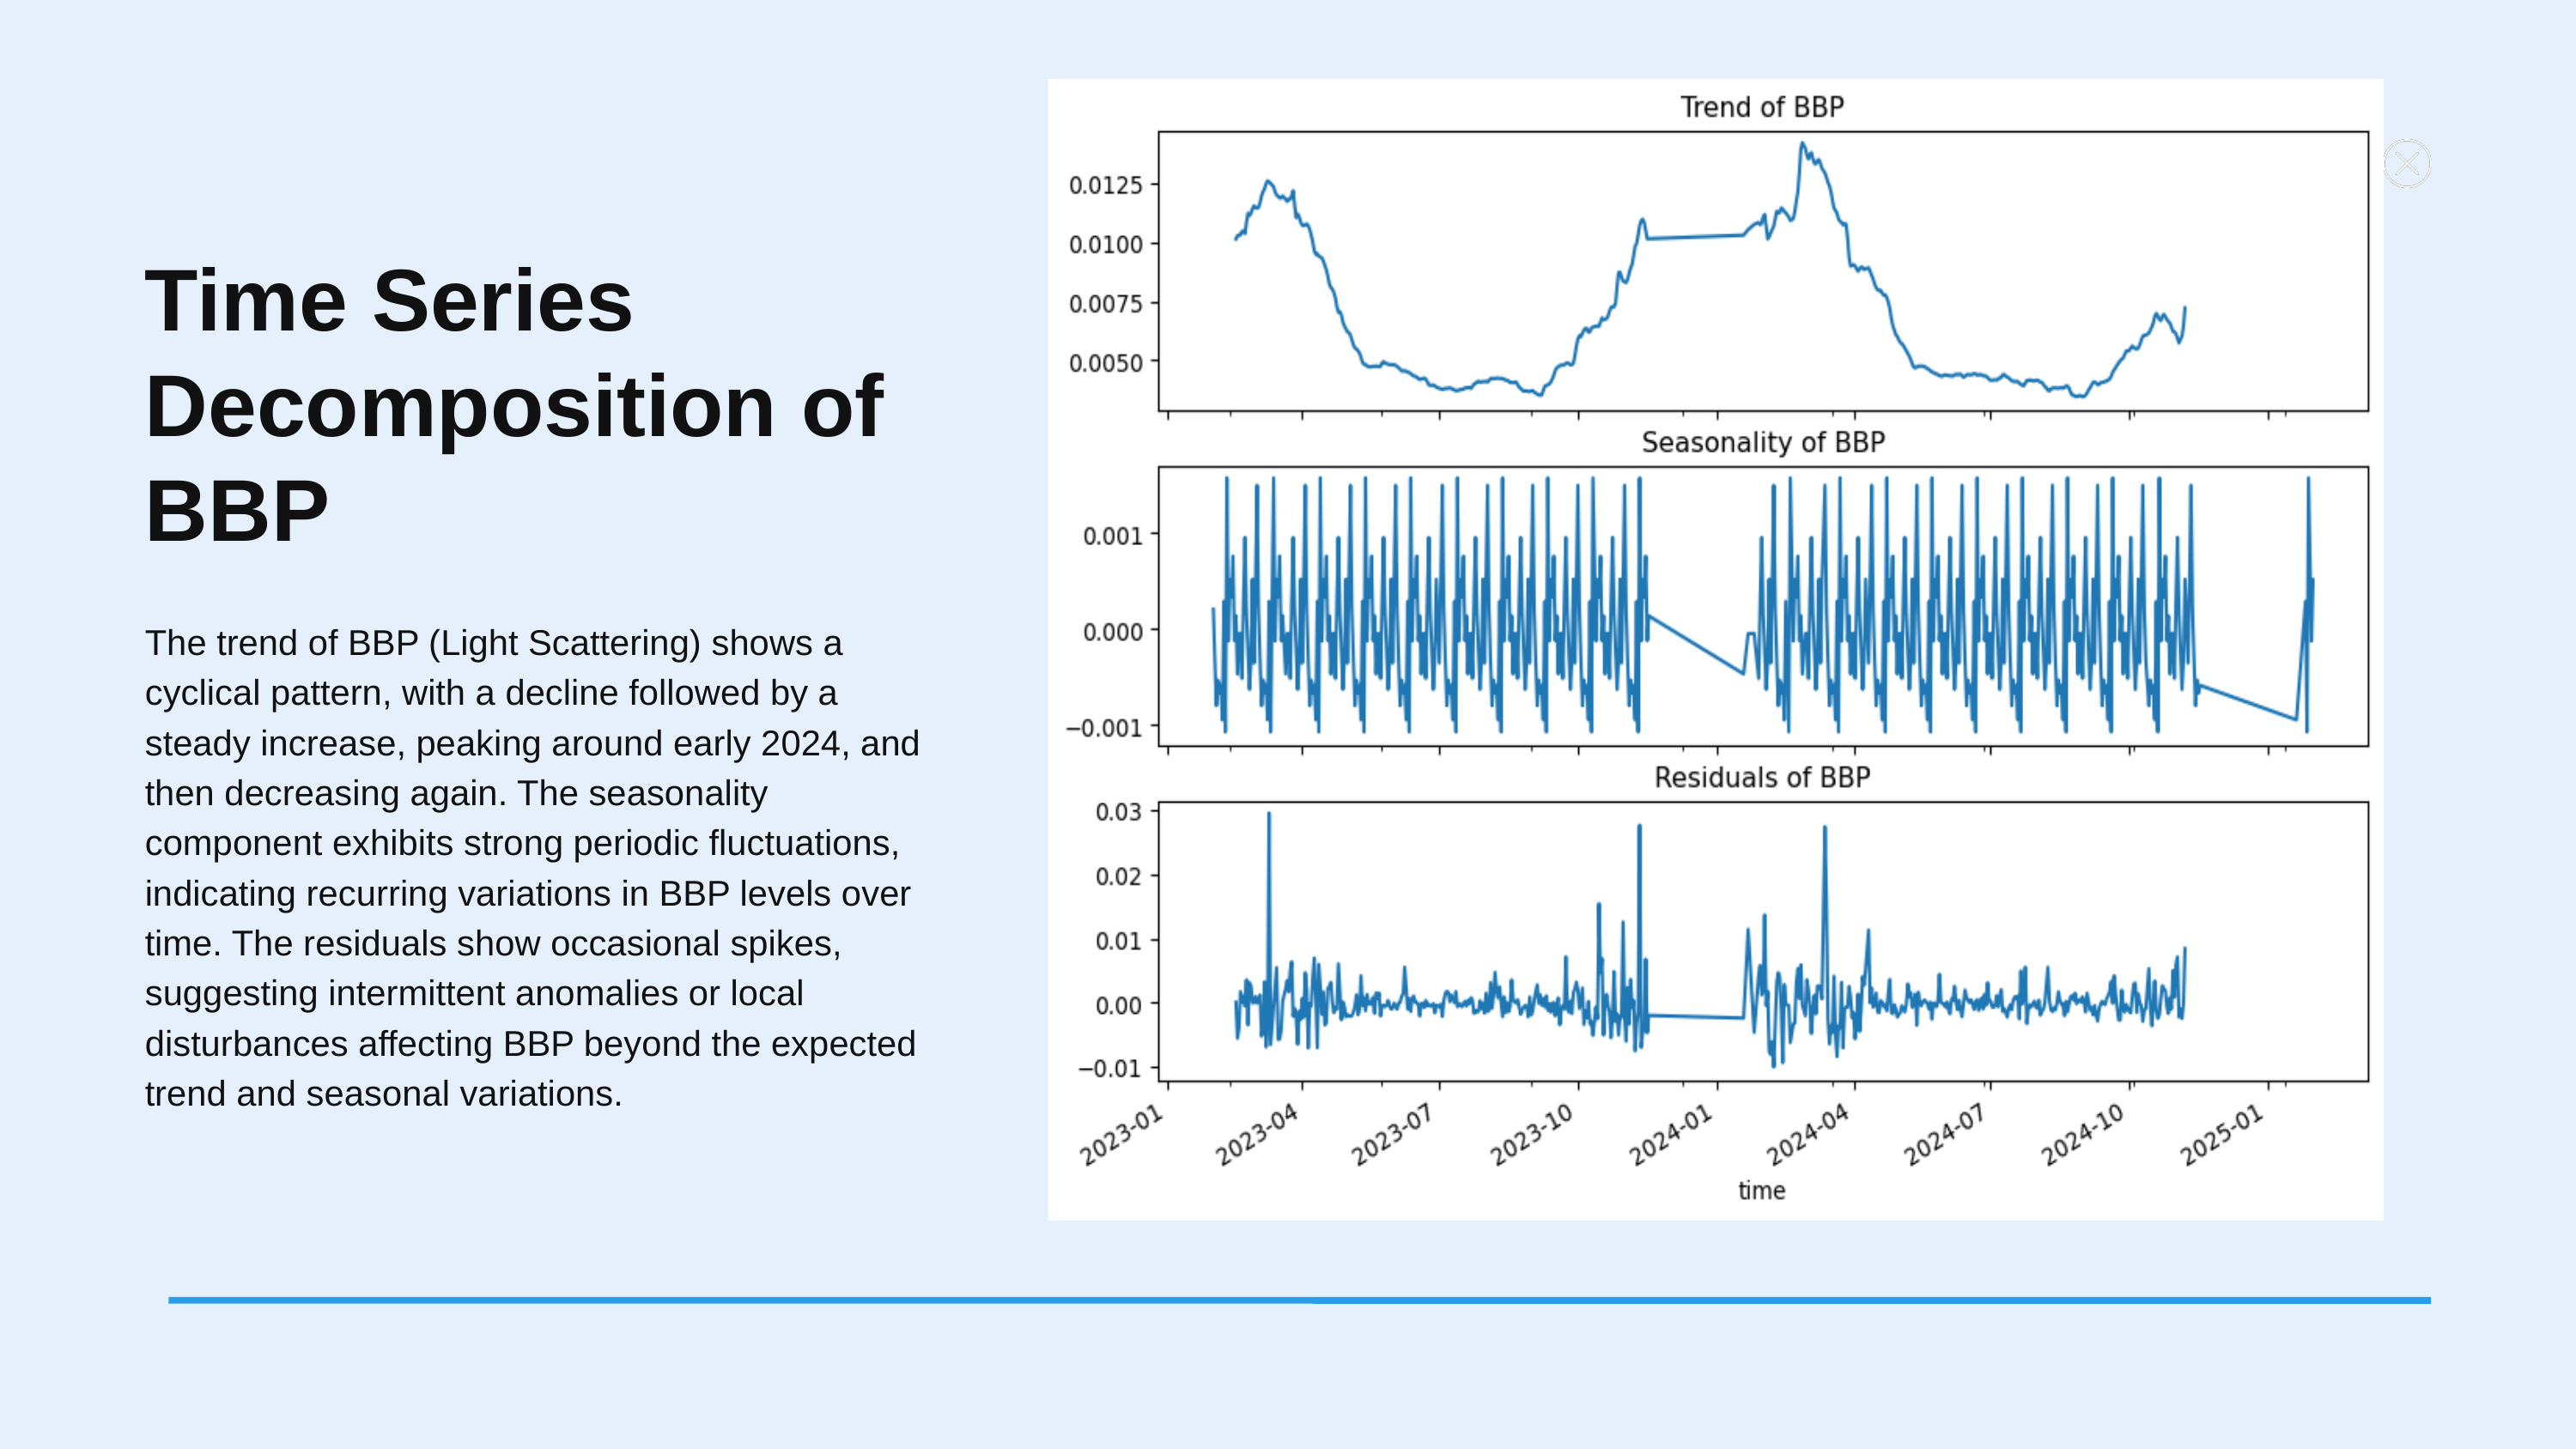

Time Series Decomposition of BBP
The trend of BBP (Light Scattering) shows a cyclical pattern, with a decline followed by a steady increase, peaking around early 2024, and then decreasing again. The seasonality component exhibits strong periodic fluctuations, indicating recurring variations in BBP levels over time. The residuals show occasional spikes, suggesting intermittent anomalies or local disturbances affecting BBP beyond the expected trend and seasonal variations.